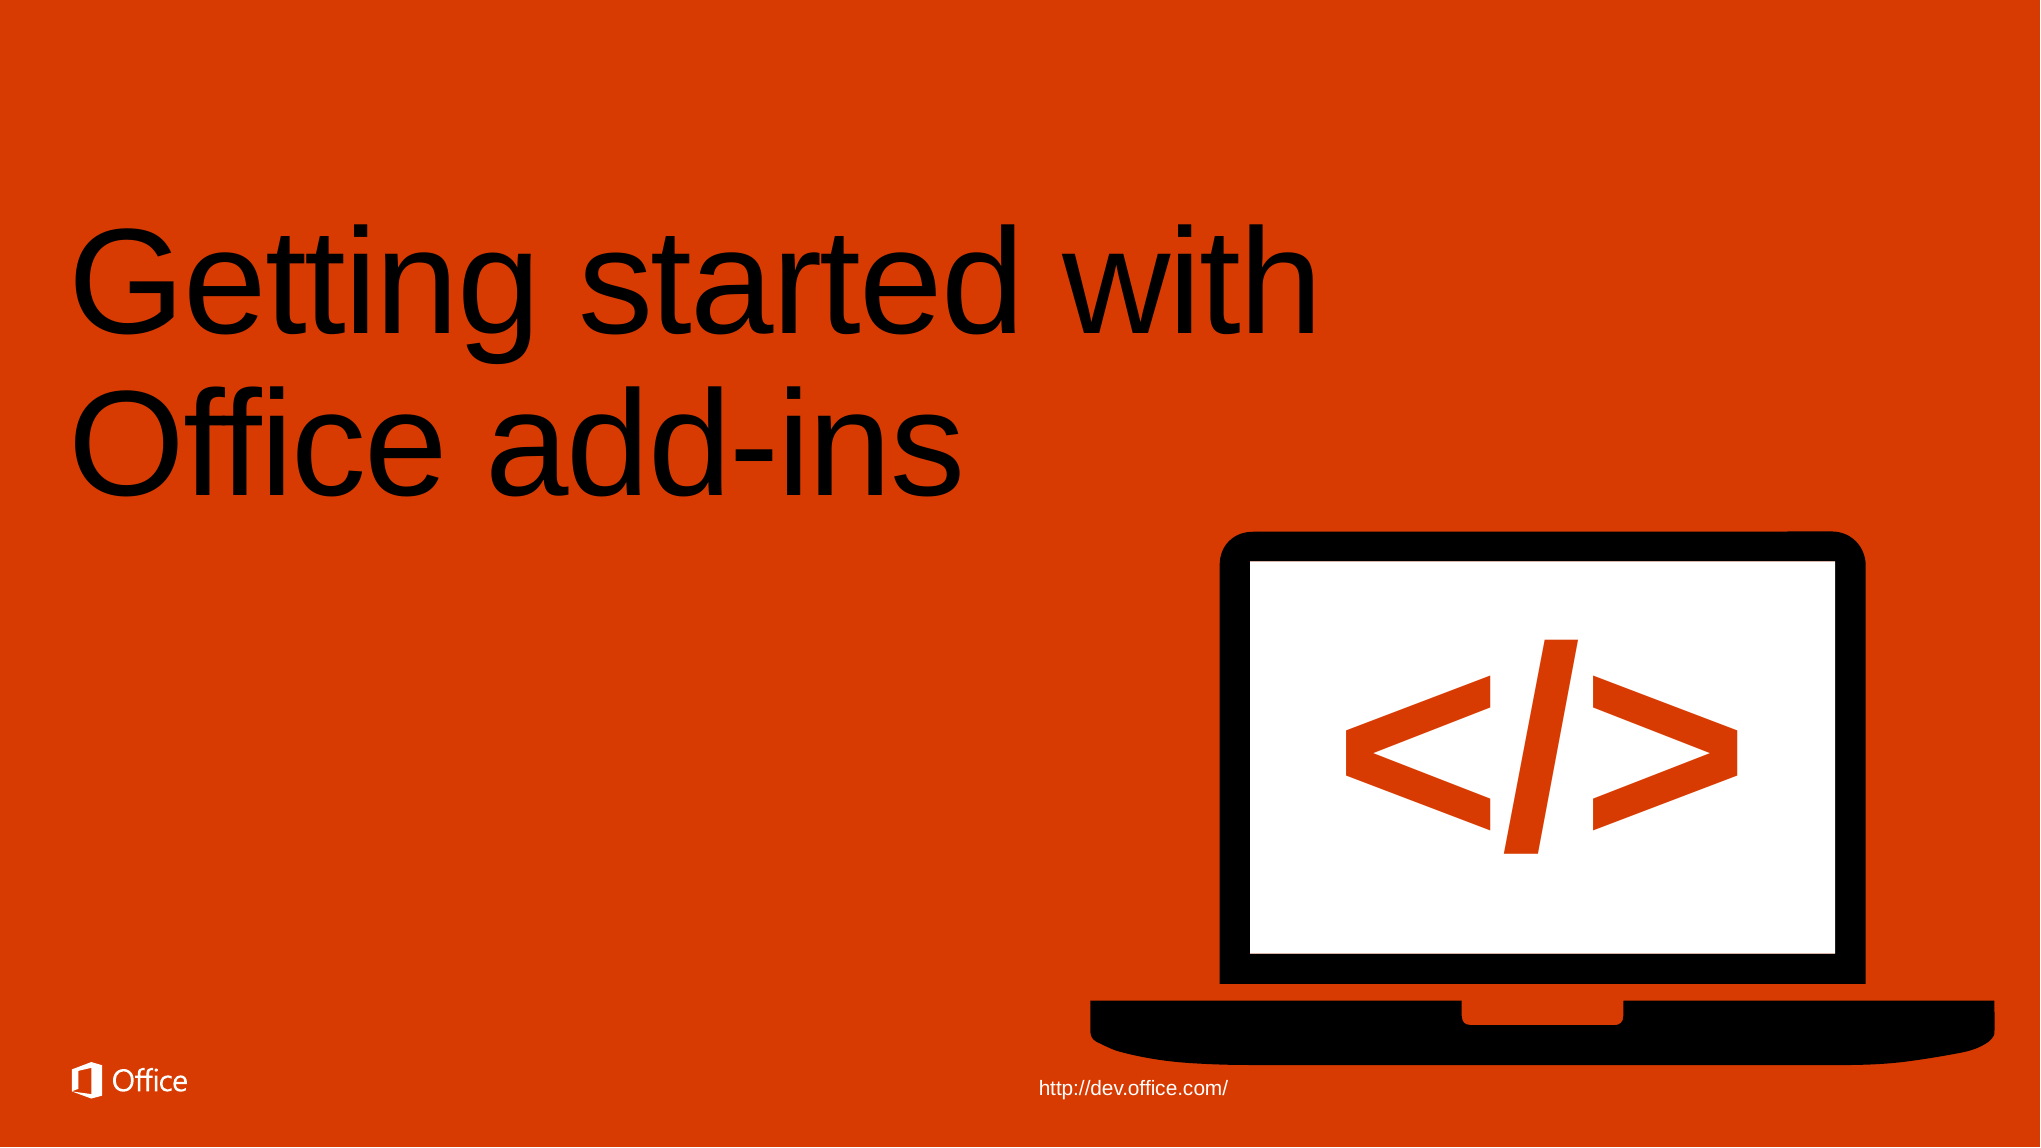

# Getting started with Office add-ins

</>